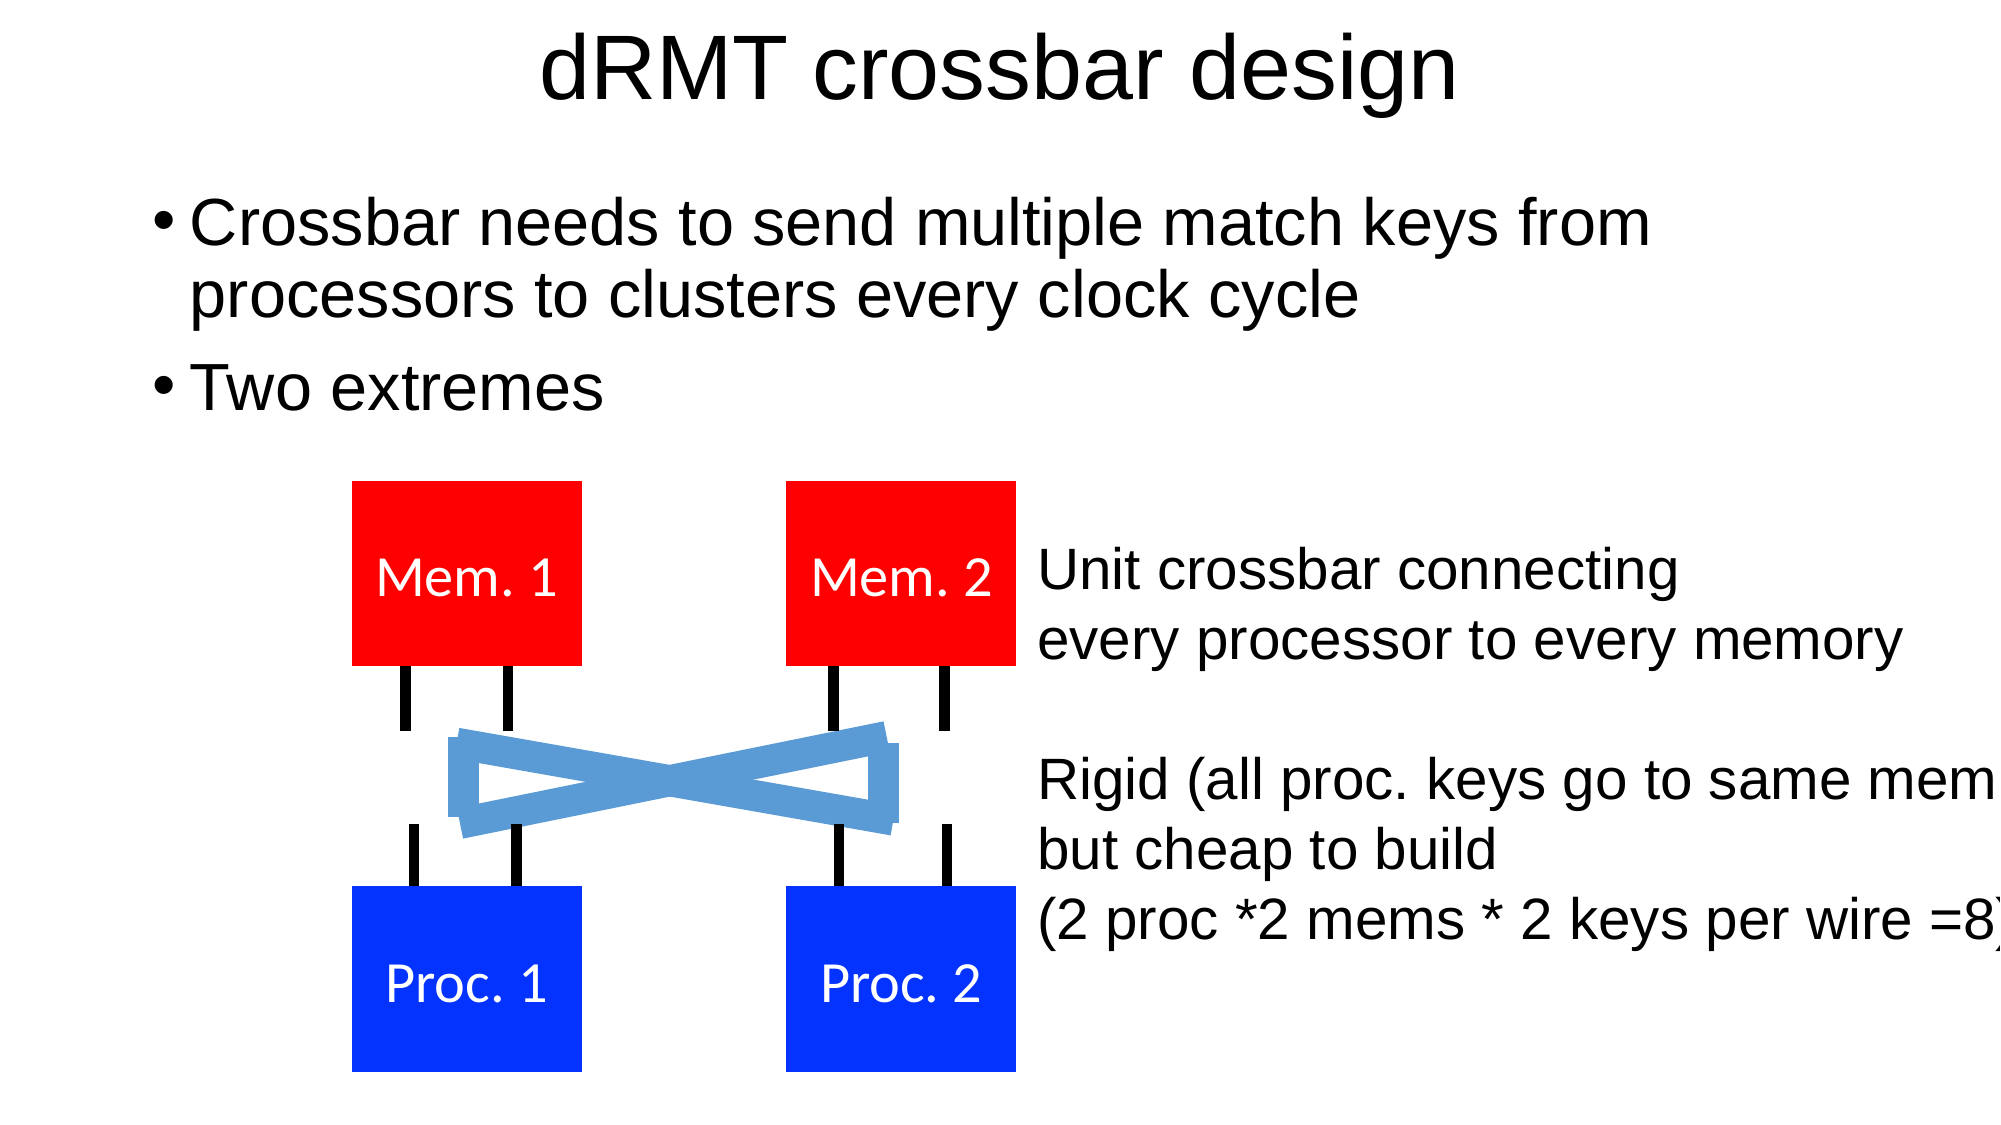

# dRMT crossbar design
Crossbar needs to send multiple match keys from processors to clusters every clock cycle
Two extremes

Mem. 1
Mem. 2
Unit crossbar connecting
every processor to every memory

Rigid (all proc. keys go to same mem.)
but cheap to build
(2 proc *2 mems * 2 keys per wire =8)

Proc. 1
Proc. 2